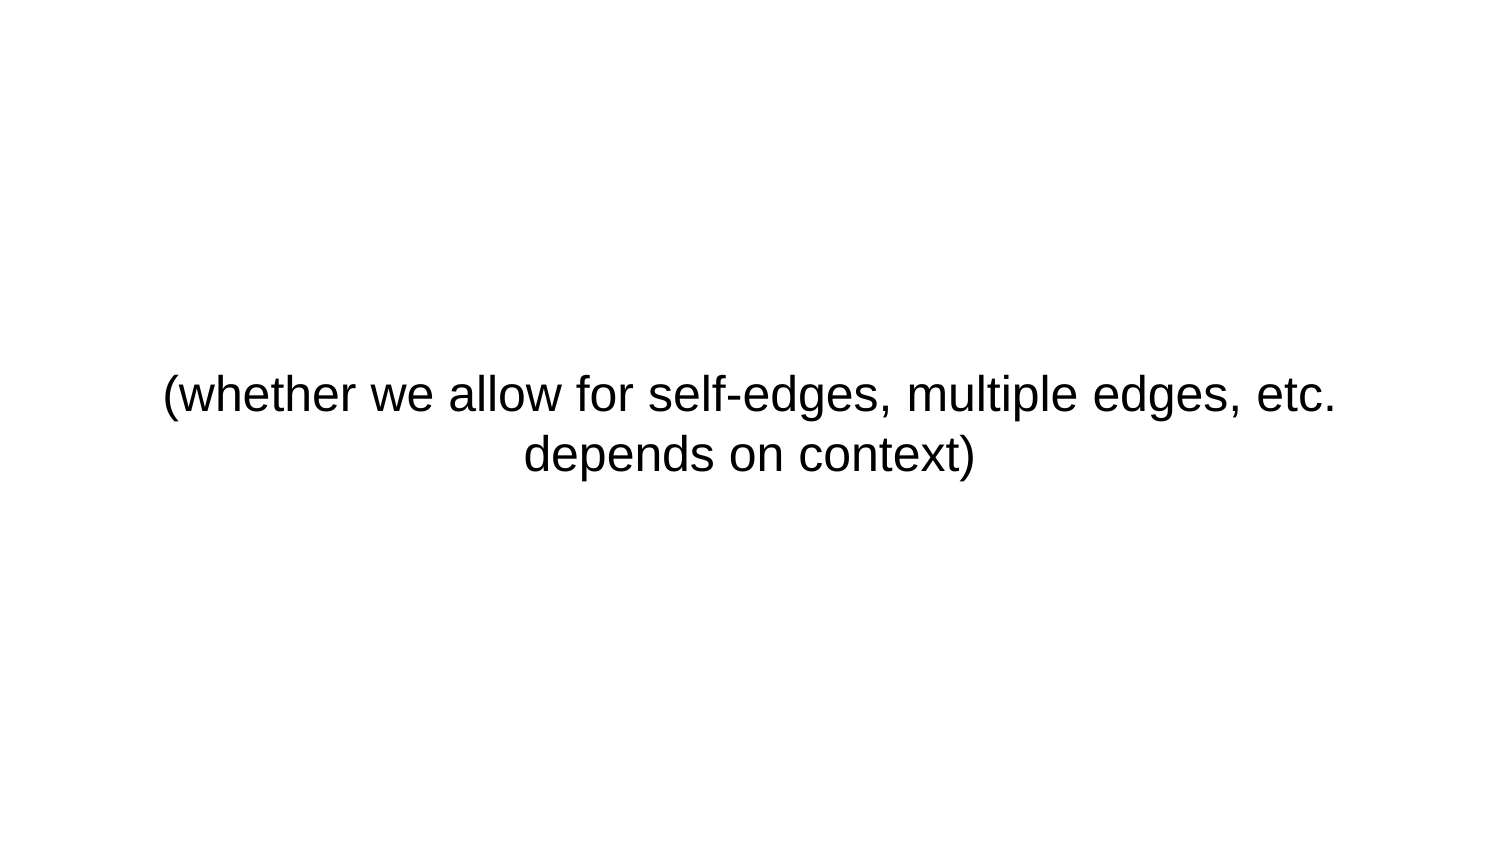

# (whether we allow for self-edges, multiple edges, etc. depends on context)